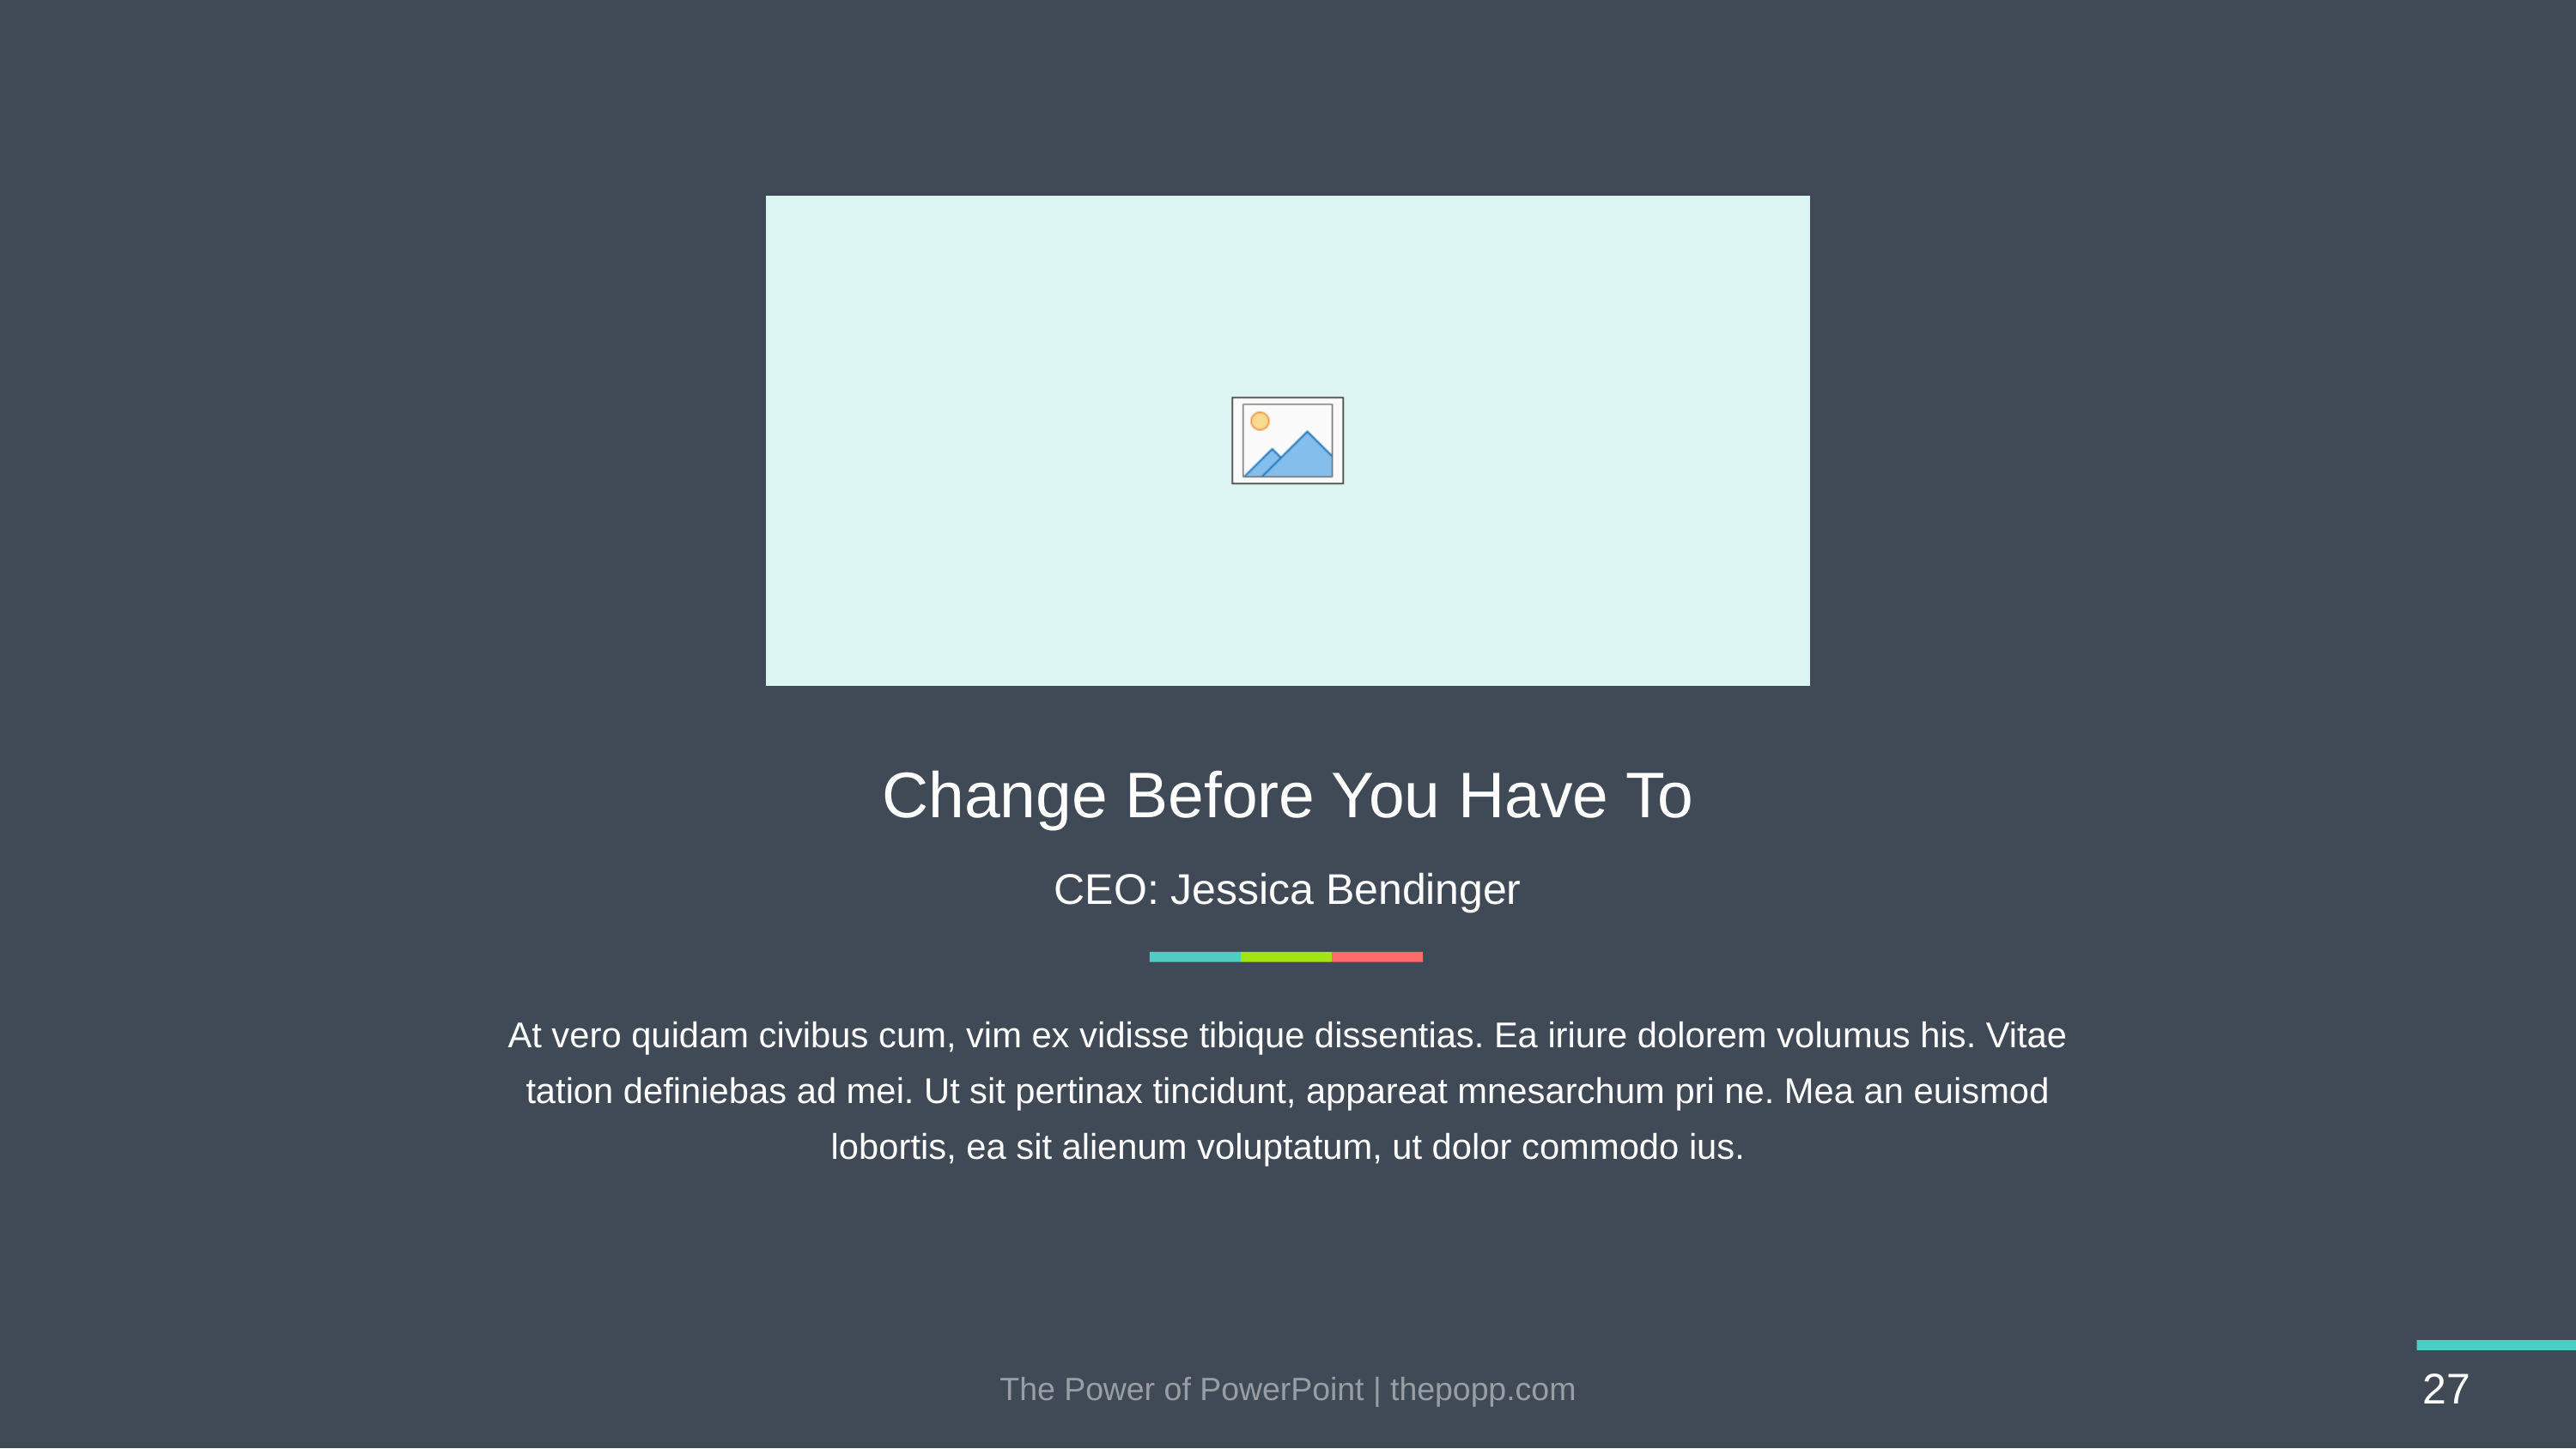

Change Before You Have To
CEO: Jessica Bendinger
At vero quidam civibus cum, vim ex vidisse tibique dissentias. Ea iriure dolorem volumus his. Vitae tation definiebas ad mei. Ut sit pertinax tincidunt, appareat mnesarchum pri ne. Mea an euismod lobortis, ea sit alienum voluptatum, ut dolor commodo ius.
The Power of PowerPoint | thepopp.com
27